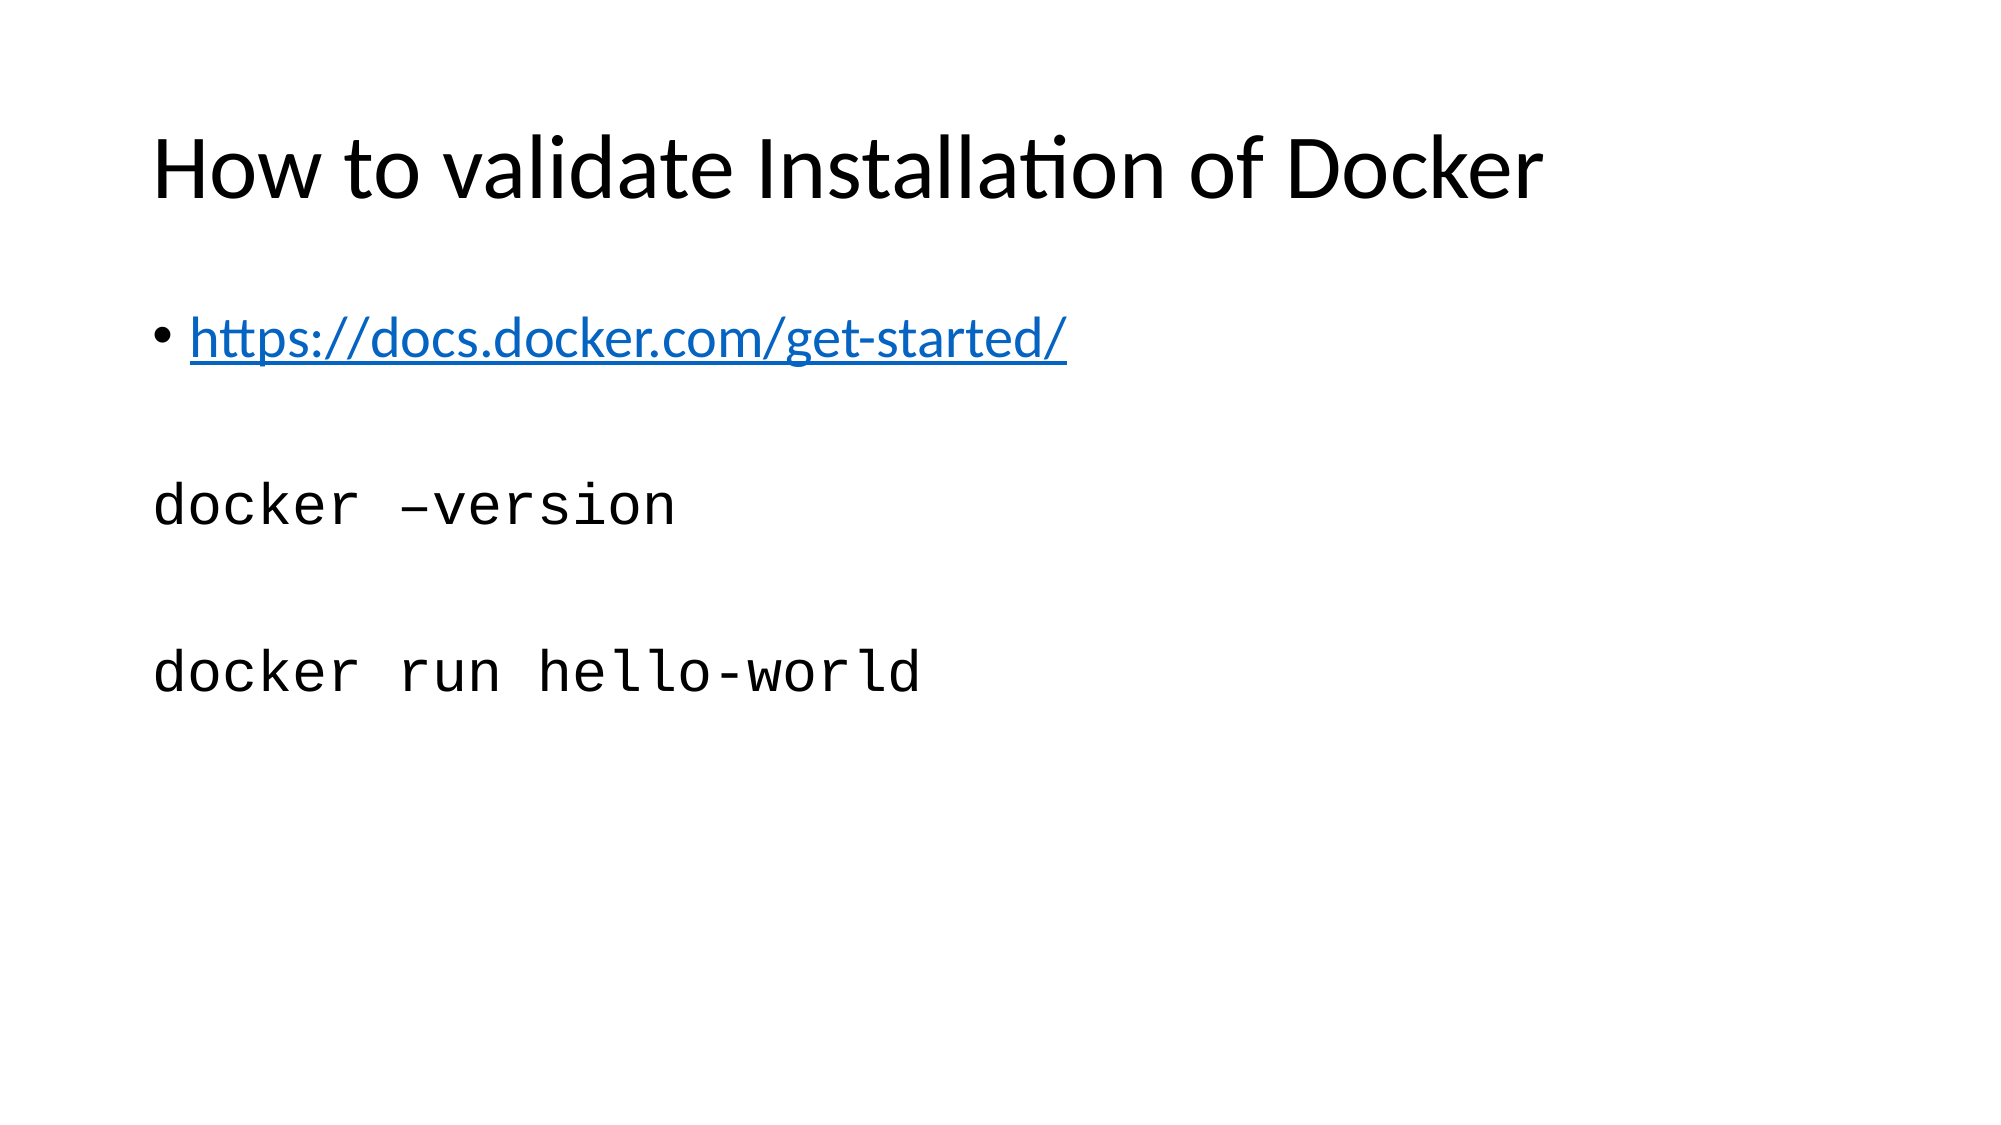

# How to validate Installation of Docker
https://docs.docker.com/get-started/

docker –version

docker run hello-world